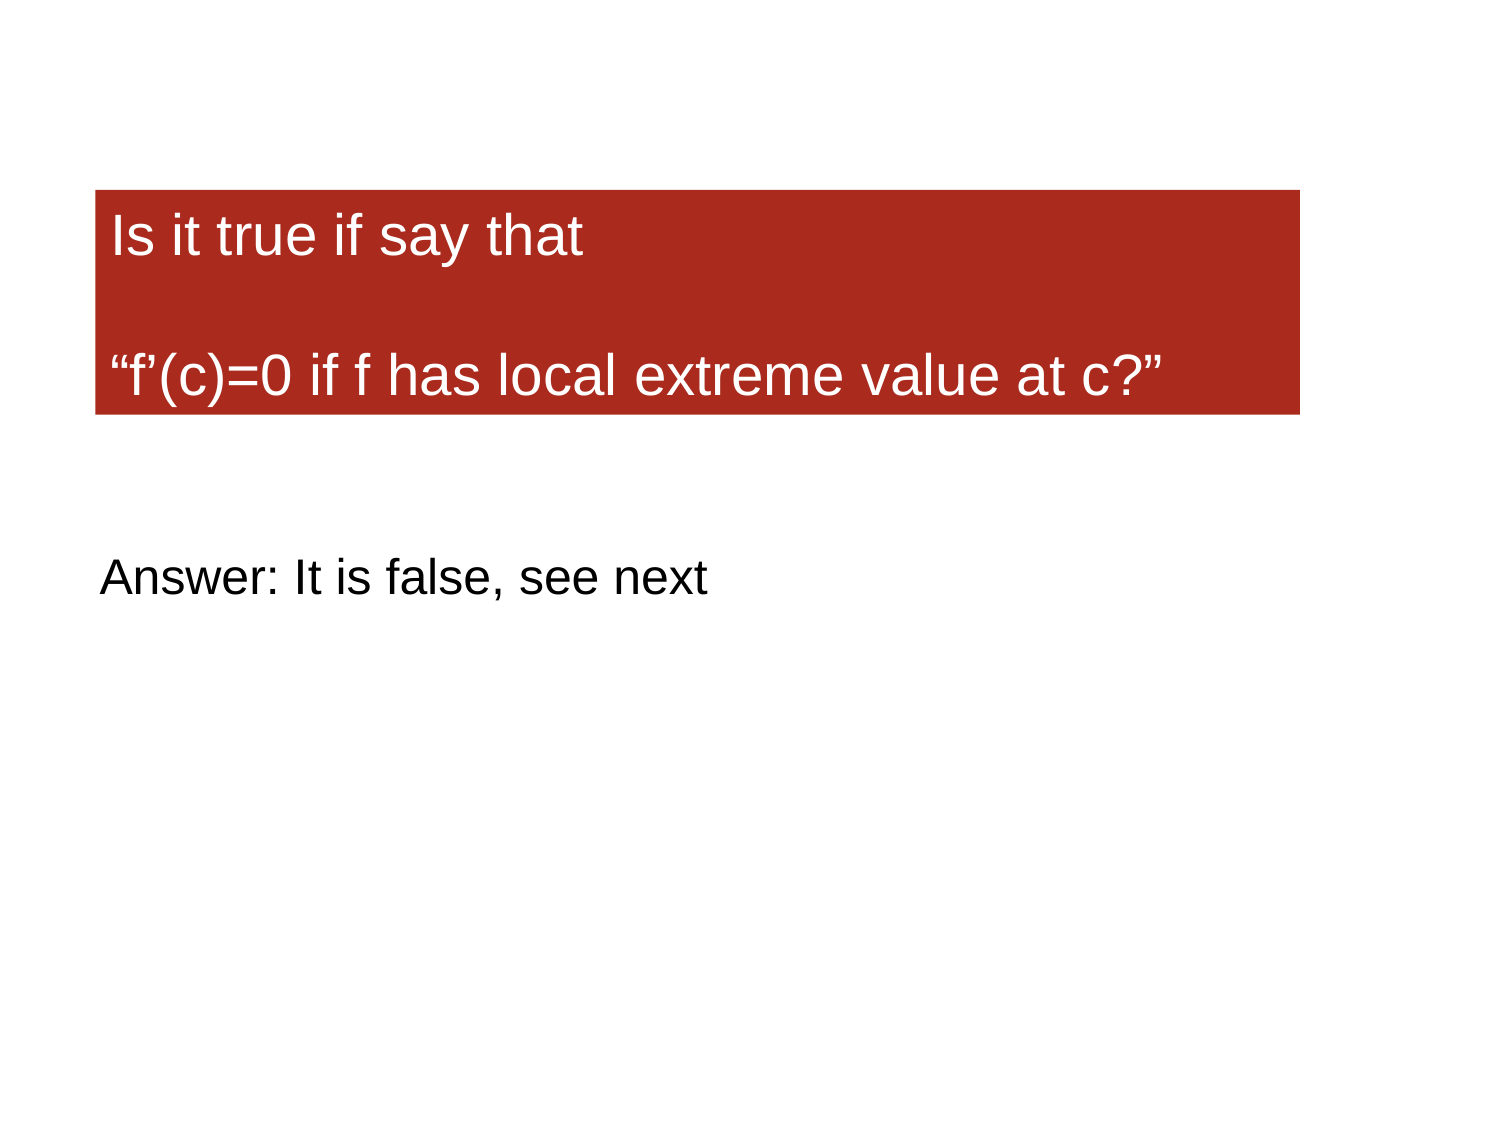

Is it true if say that

“f’(c)=0 if f has local extreme value at c?”
Answer: It is false, see next